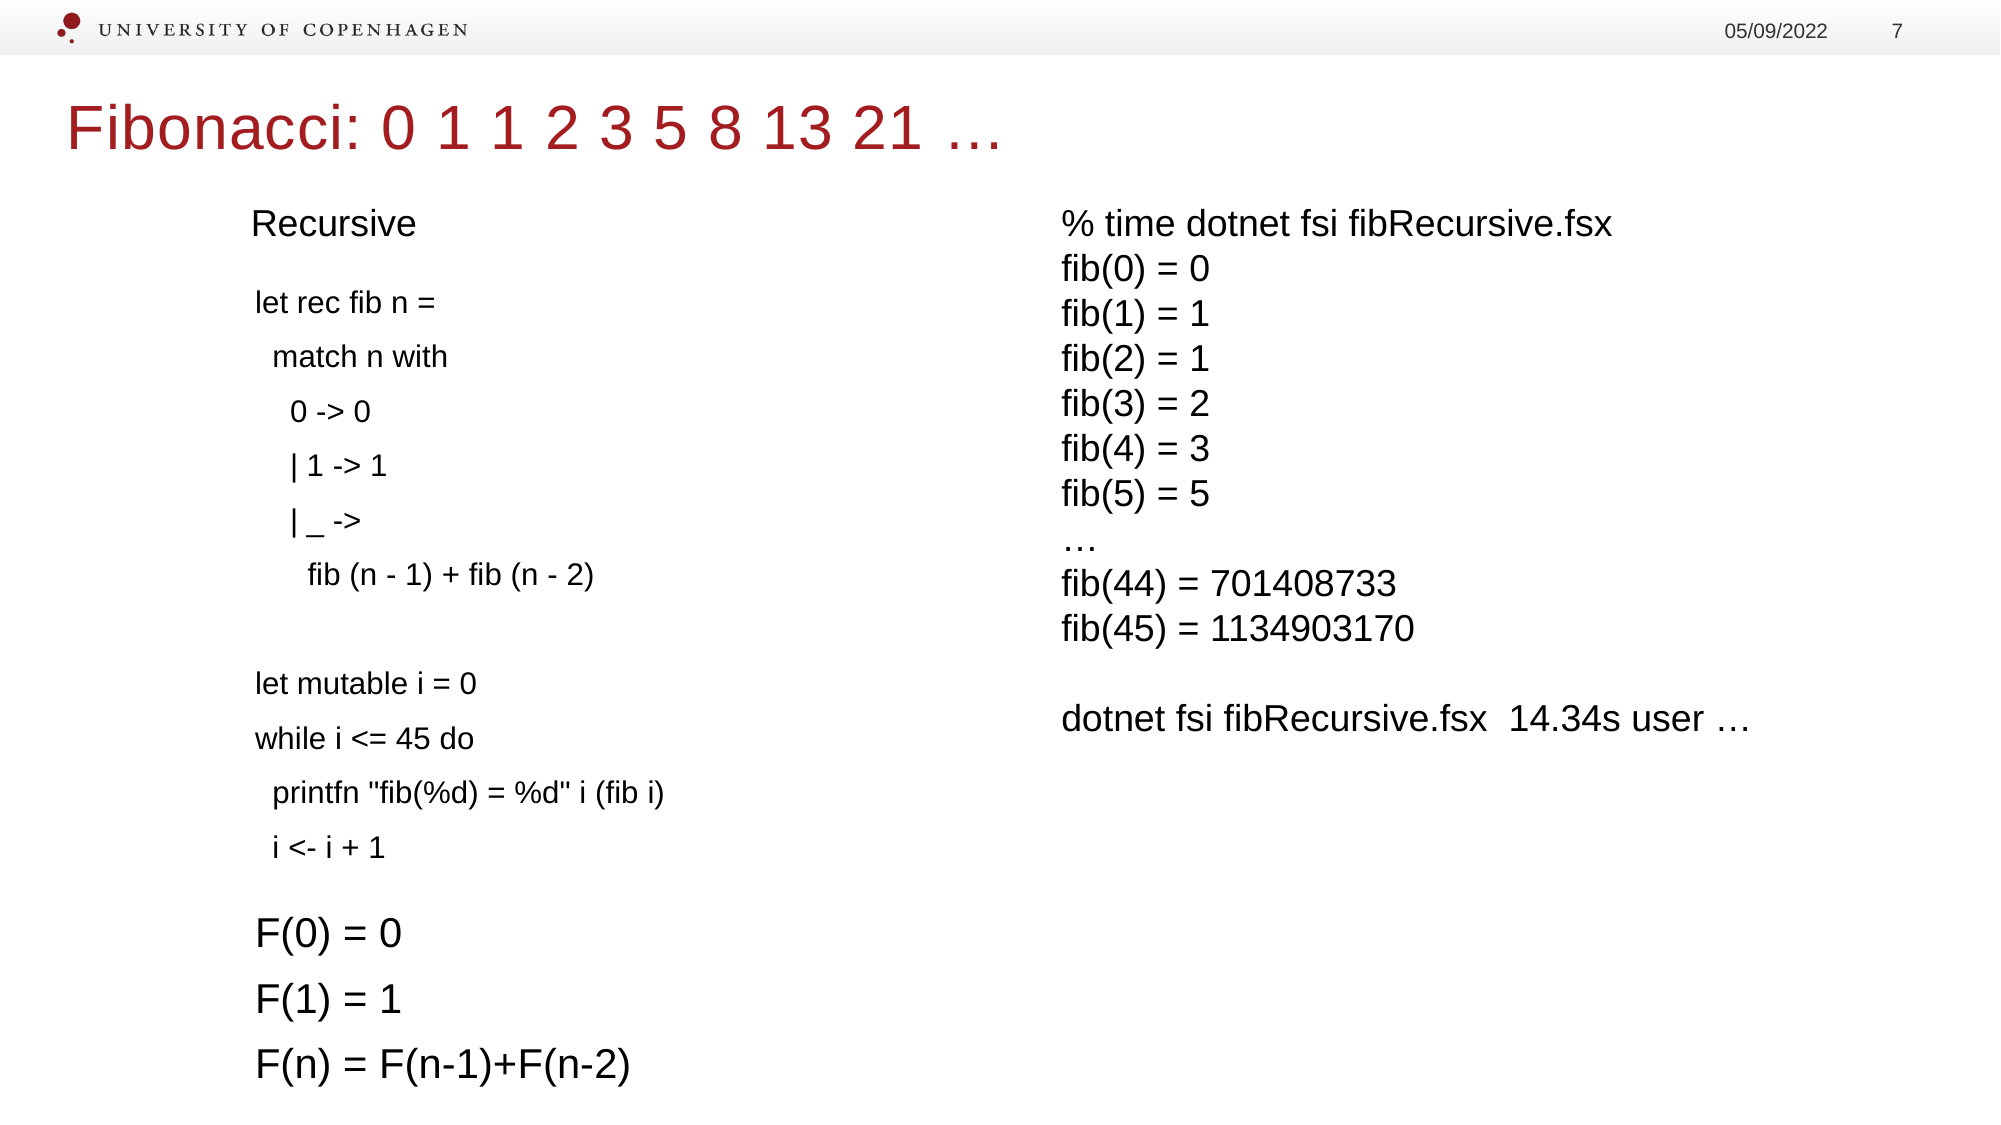

05/09/2022
7
Fibonacci: 0 1 1 2 3 5 8 13 21 …
Recursive
% time dotnet fsi fibRecursive.fsx
fib(0) = 0
fib(1) = 1
fib(2) = 1
fib(3) = 2
fib(4) = 3
fib(5) = 5
…
fib(44) = 701408733
fib(45) = 1134903170

dotnet fsi fibRecursive.fsx  14.34s user …
let rec fib n =
  match n with
    0 -> 0
    | 1 -> 1
    | _ ->
      fib (n - 1) + fib (n - 2)

let mutable i = 0
while i <= 45 do
  printfn "fib(%d) = %d" i (fib i)
  i <- i + 1
F(0) = 0
F(1) = 1
F(n) = F(n-1)+F(n-2)